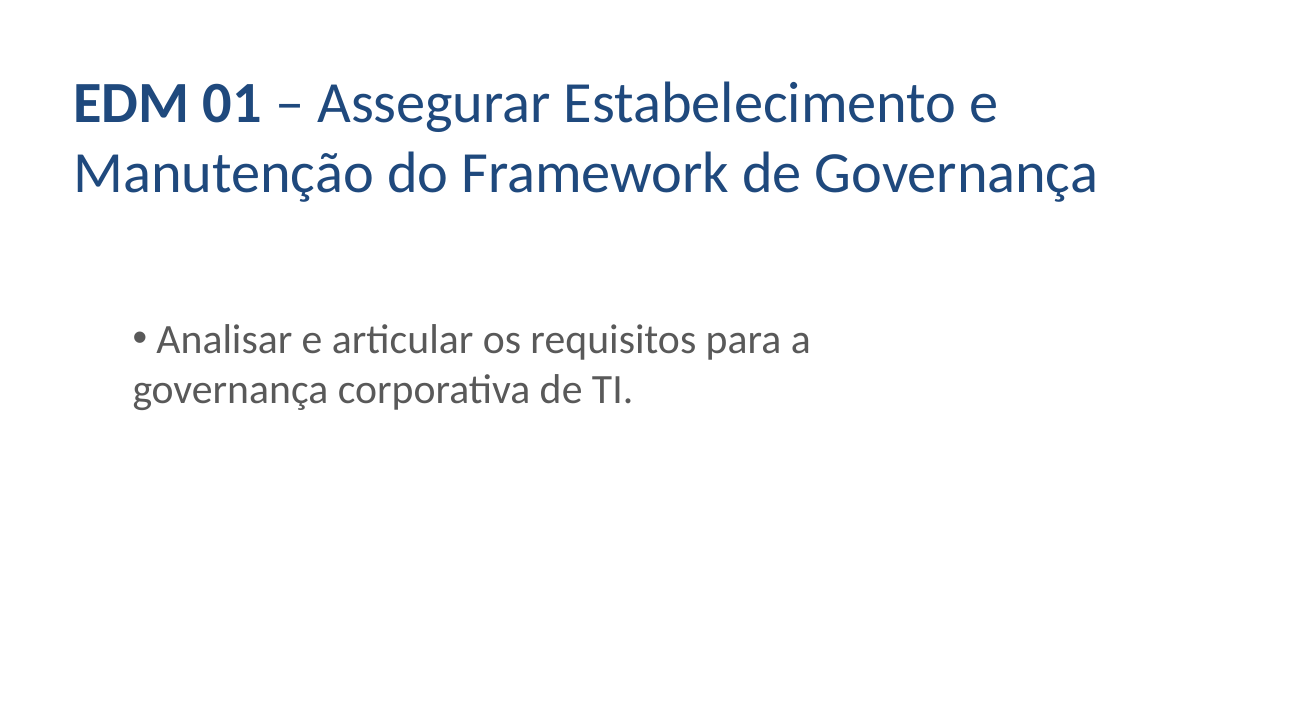

EDM 01 – Assegurar Estabelecimento e Manutenção do Framework de Governança
 Analisar e articular os requisitos para a governança corporativa de TI.